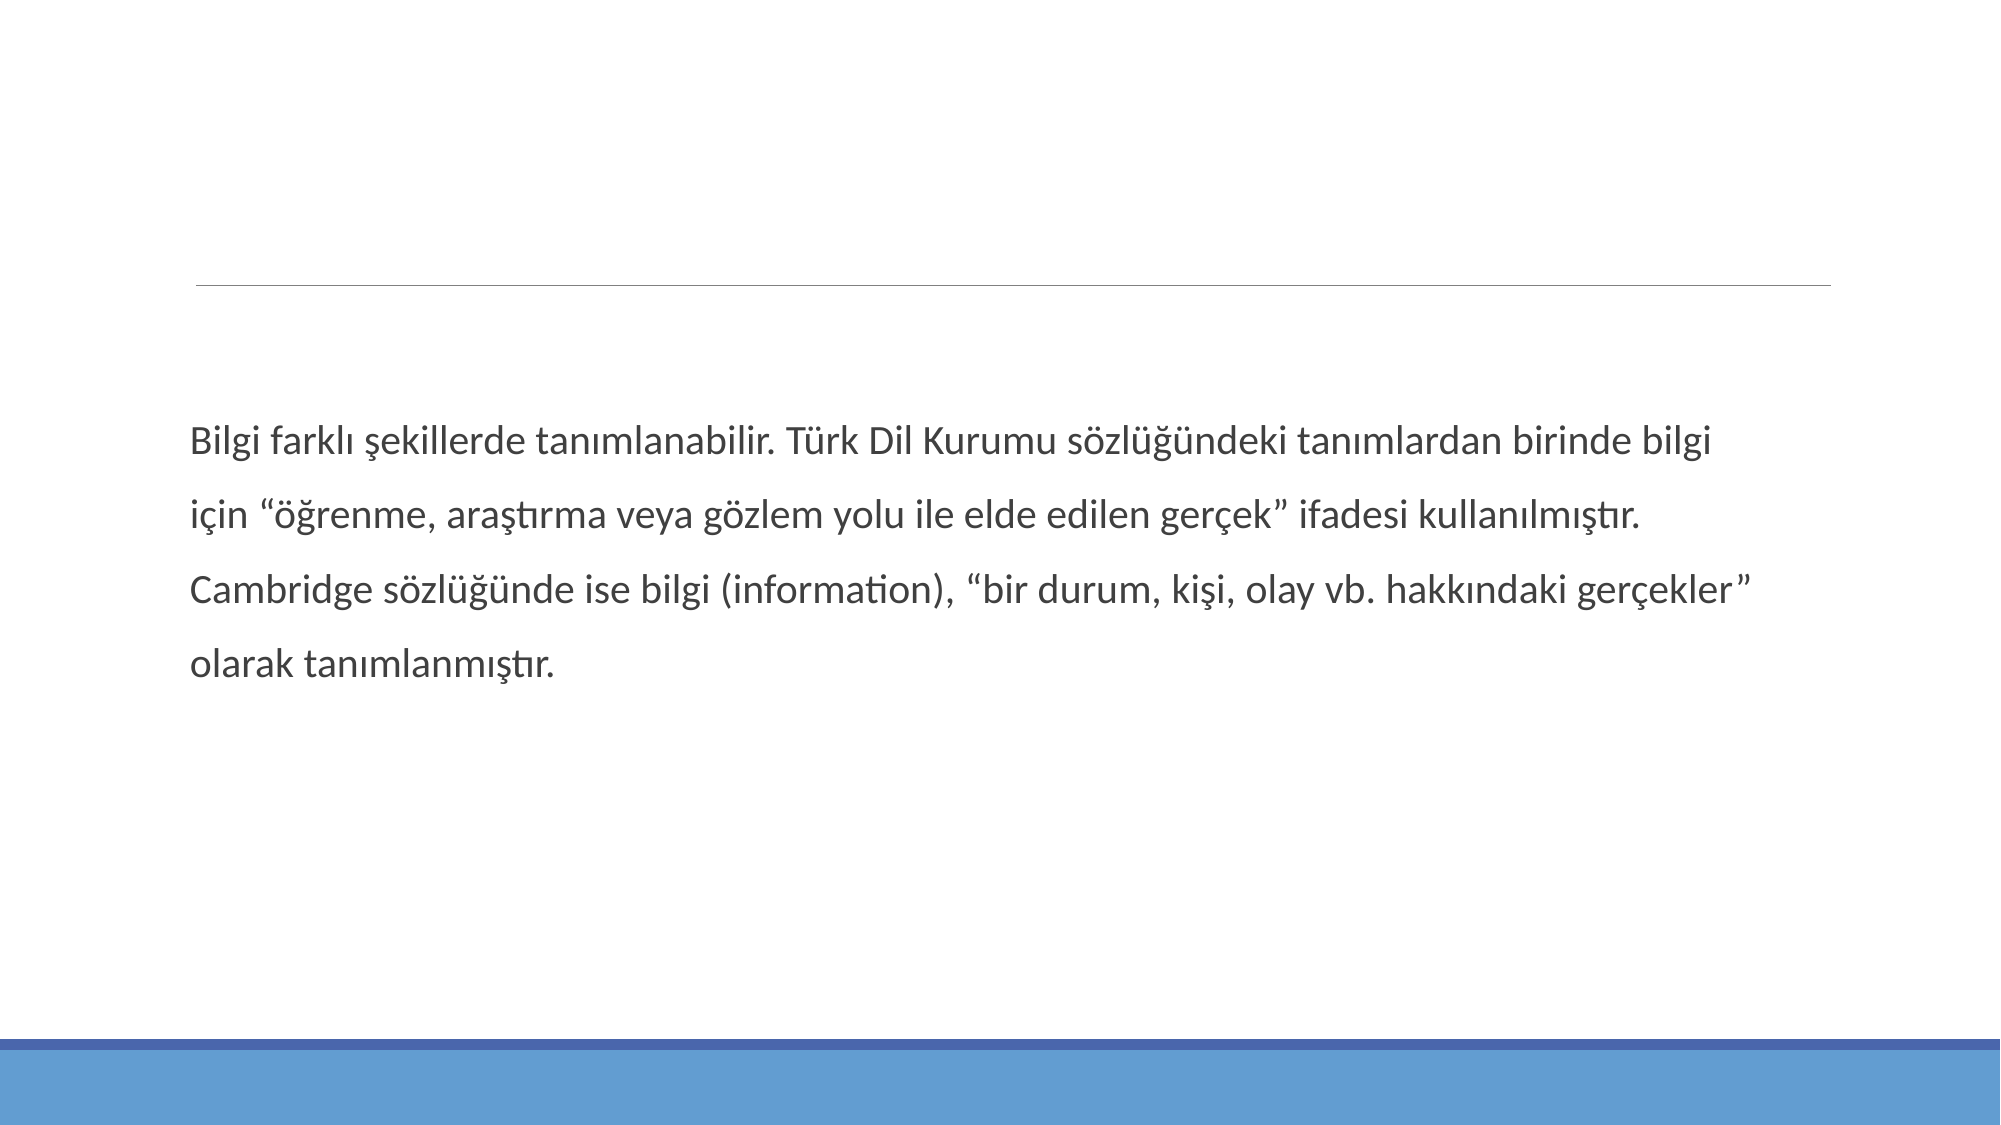

Bilgi farklı şekillerde tanımlanabilir. Türk Dil Kurumu sözlüğündeki tanımlardan birinde bilgi
için “öğrenme, araştırma veya gözlem yolu ile elde edilen gerçek” ifadesi kullanılmıştır.
Cambridge sözlüğünde ise bilgi (information), “bir durum, kişi, olay vb. hakkındaki gerçekler”
olarak tanımlanmıştır.